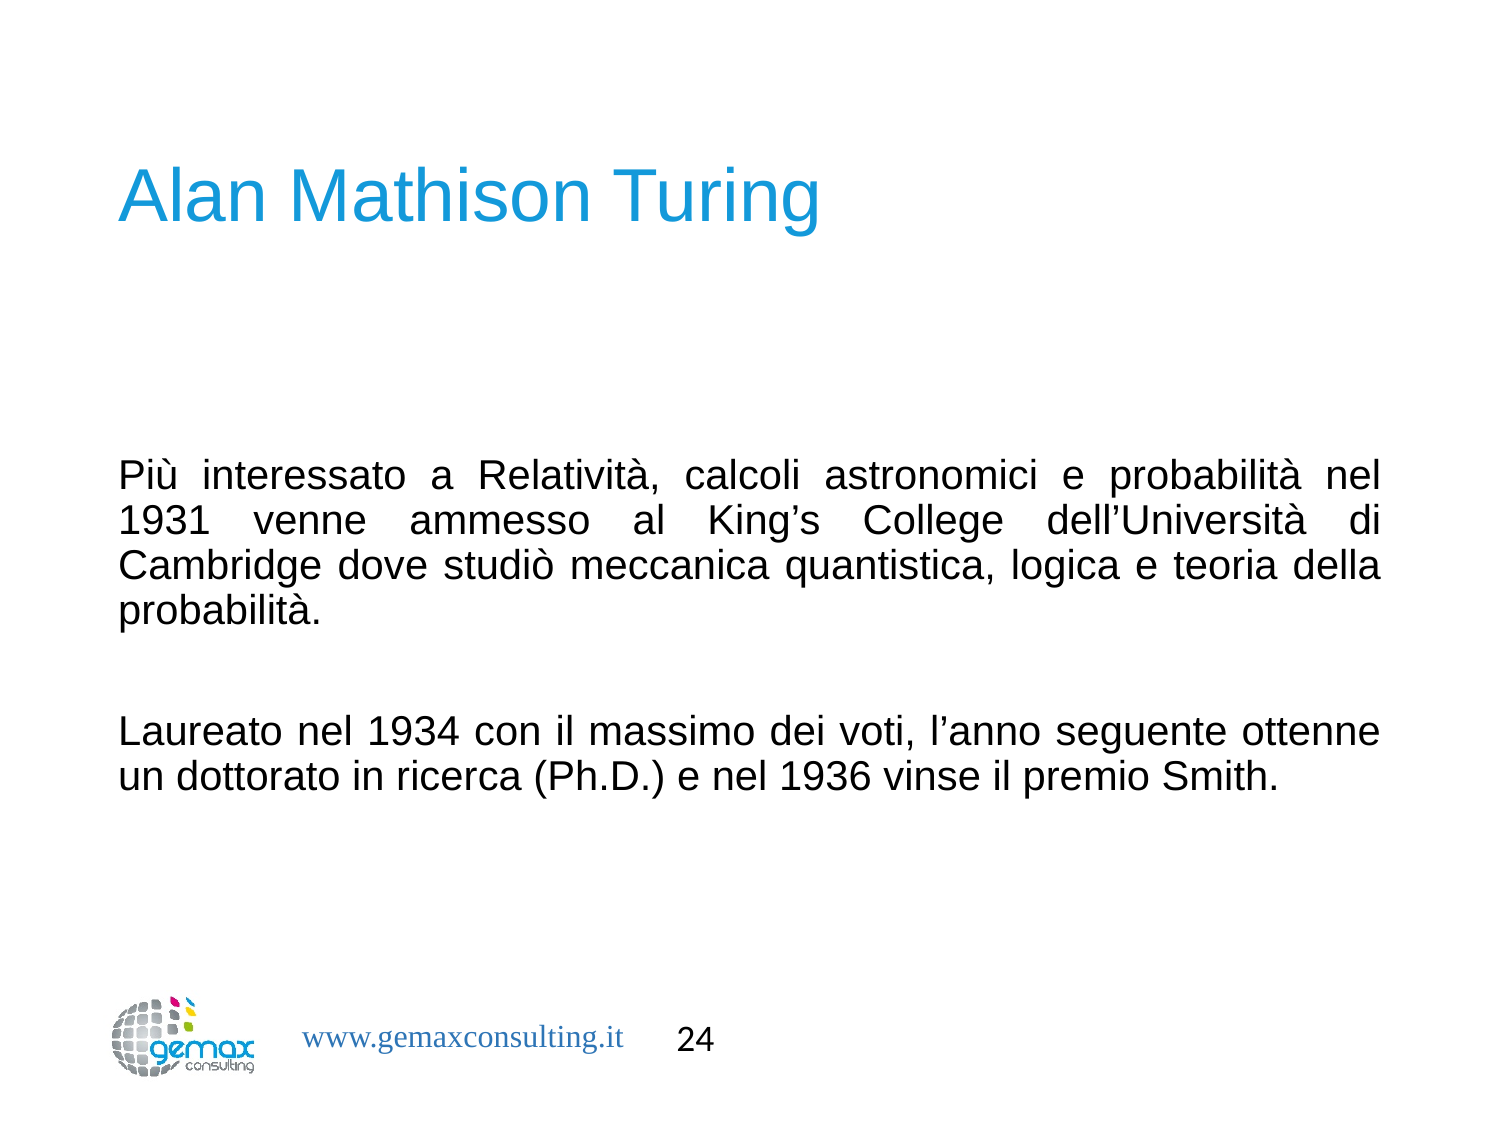

# Alan Mathison Turing
Più interessato a Relatività, calcoli astronomici e probabilità nel 1931 venne ammesso al King’s College dell’Università di Cambridge dove studiò meccanica quantistica, logica e teoria della probabilità.

Laureato nel 1934 con il massimo dei voti, l’anno seguente ottenne un dottorato in ricerca (Ph.D.) e nel 1936 vinse il premio Smith.

24